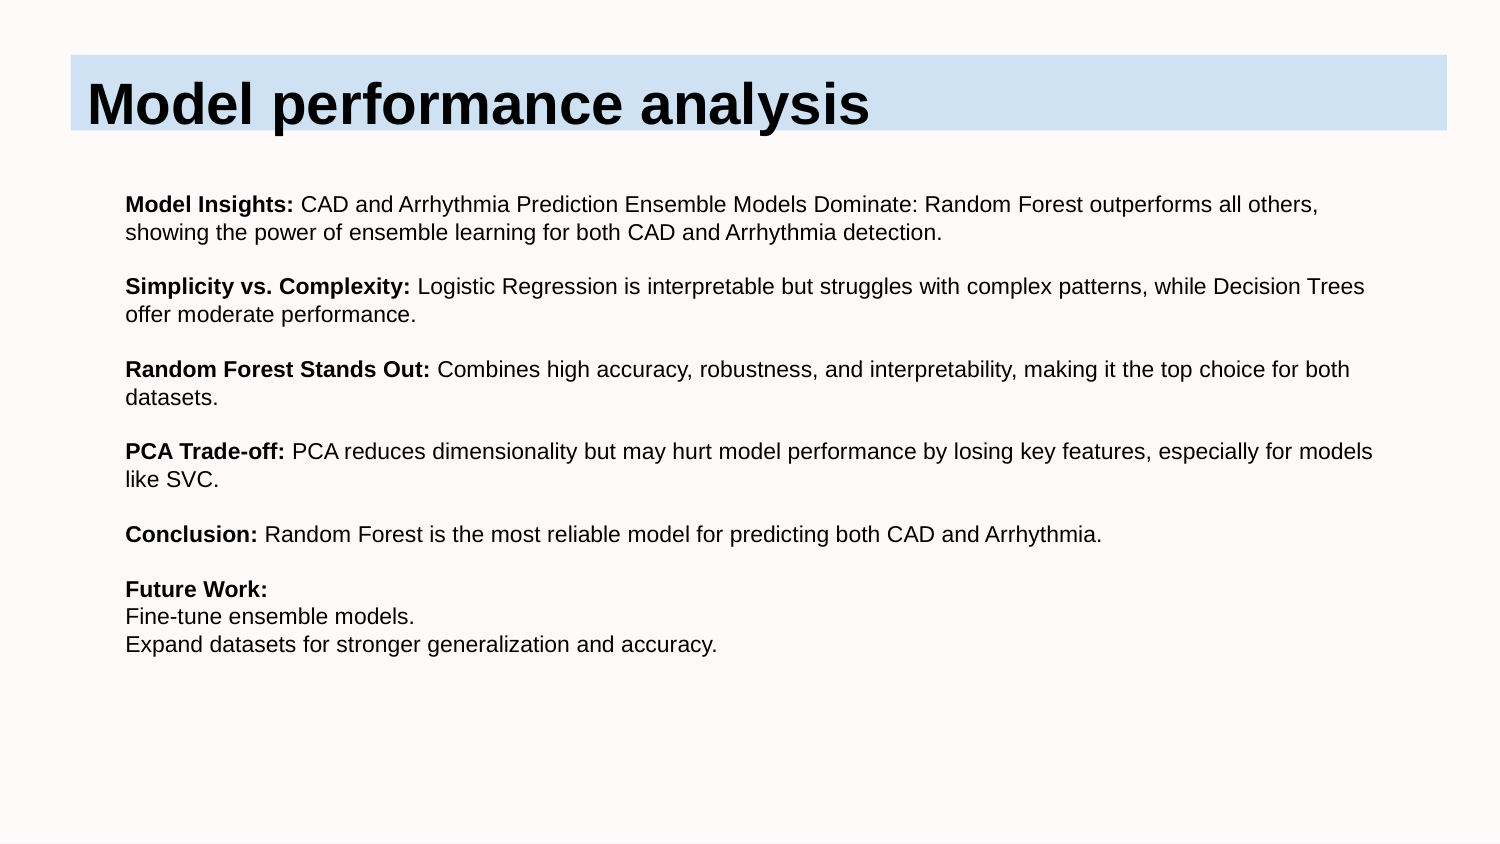

Model performance analysis

Model Insights: CAD and Arrhythmia Prediction Ensemble Models Dominate: Random Forest outperforms all others, showing the power of ensemble learning for both CAD and Arrhythmia detection.

Simplicity vs. Complexity: Logistic Regression is interpretable but struggles with complex patterns, while Decision Trees offer moderate performance.

Random Forest Stands Out: Combines high accuracy, robustness, and interpretability, making it the top choice for both datasets.

PCA Trade-off: PCA reduces dimensionality but may hurt model performance by losing key features, especially for models like SVC.

Conclusion: Random Forest is the most reliable model for predicting both CAD and Arrhythmia.

Future Work:
Fine-tune ensemble models.
Expand datasets for stronger generalization and accuracy.